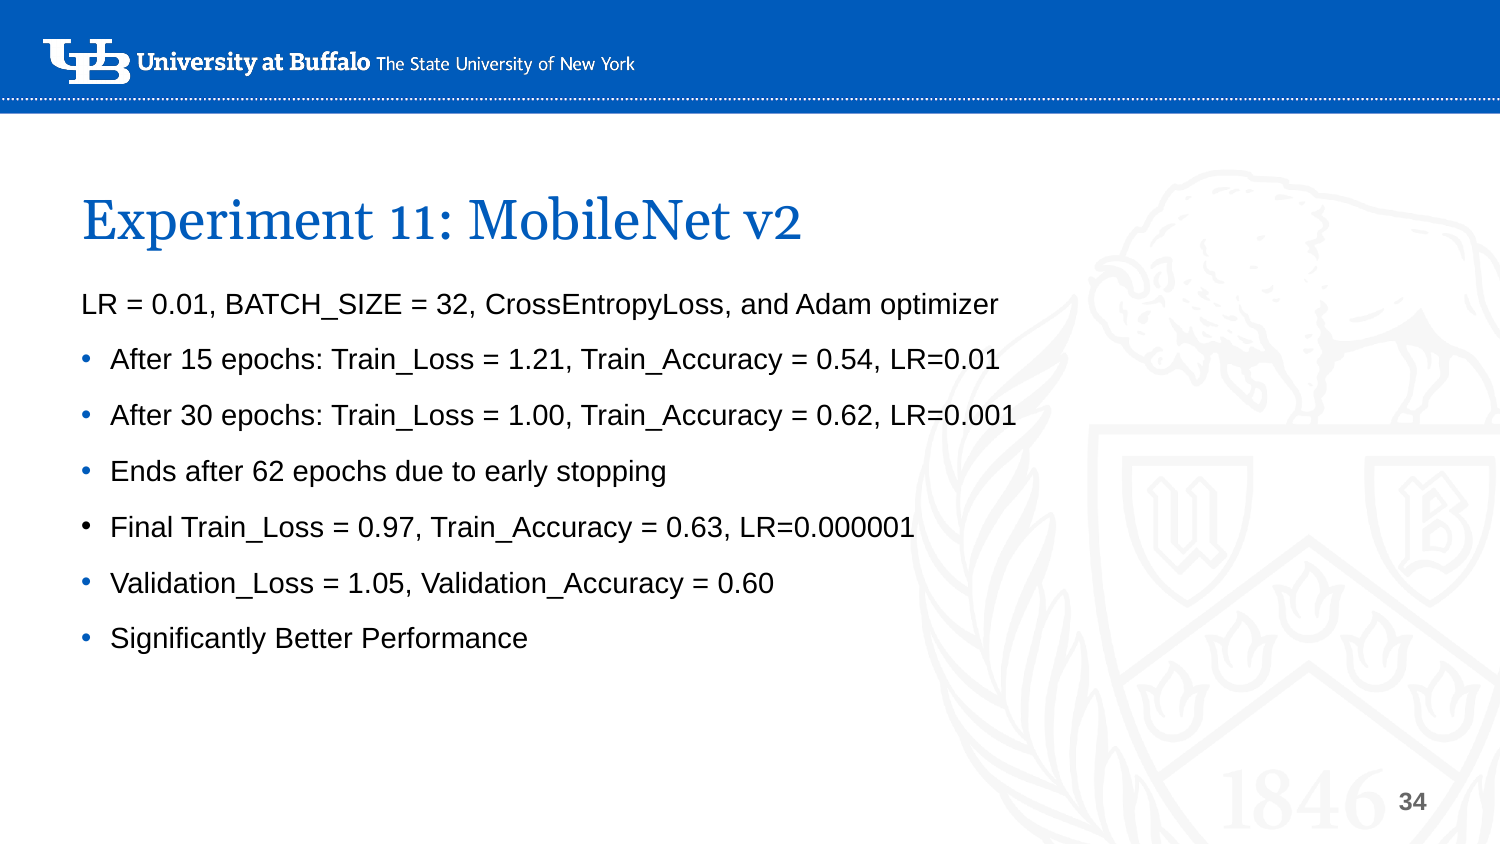

# Experiment 11: MobileNet v2
LR = 0.01, BATCH_SIZE = 32, CrossEntropyLoss, and Adam optimizer
After 15 epochs: Train_Loss = 1.21, Train_Accuracy = 0.54, LR=0.01
After 30 epochs: Train_Loss = 1.00, Train_Accuracy = 0.62, LR=0.001
Ends after 62 epochs due to early stopping
Final Train_Loss = 0.97, Train_Accuracy = 0.63, LR=0.000001
Validation_Loss = 1.05, Validation_Accuracy = 0.60
Significantly Better Performance

34